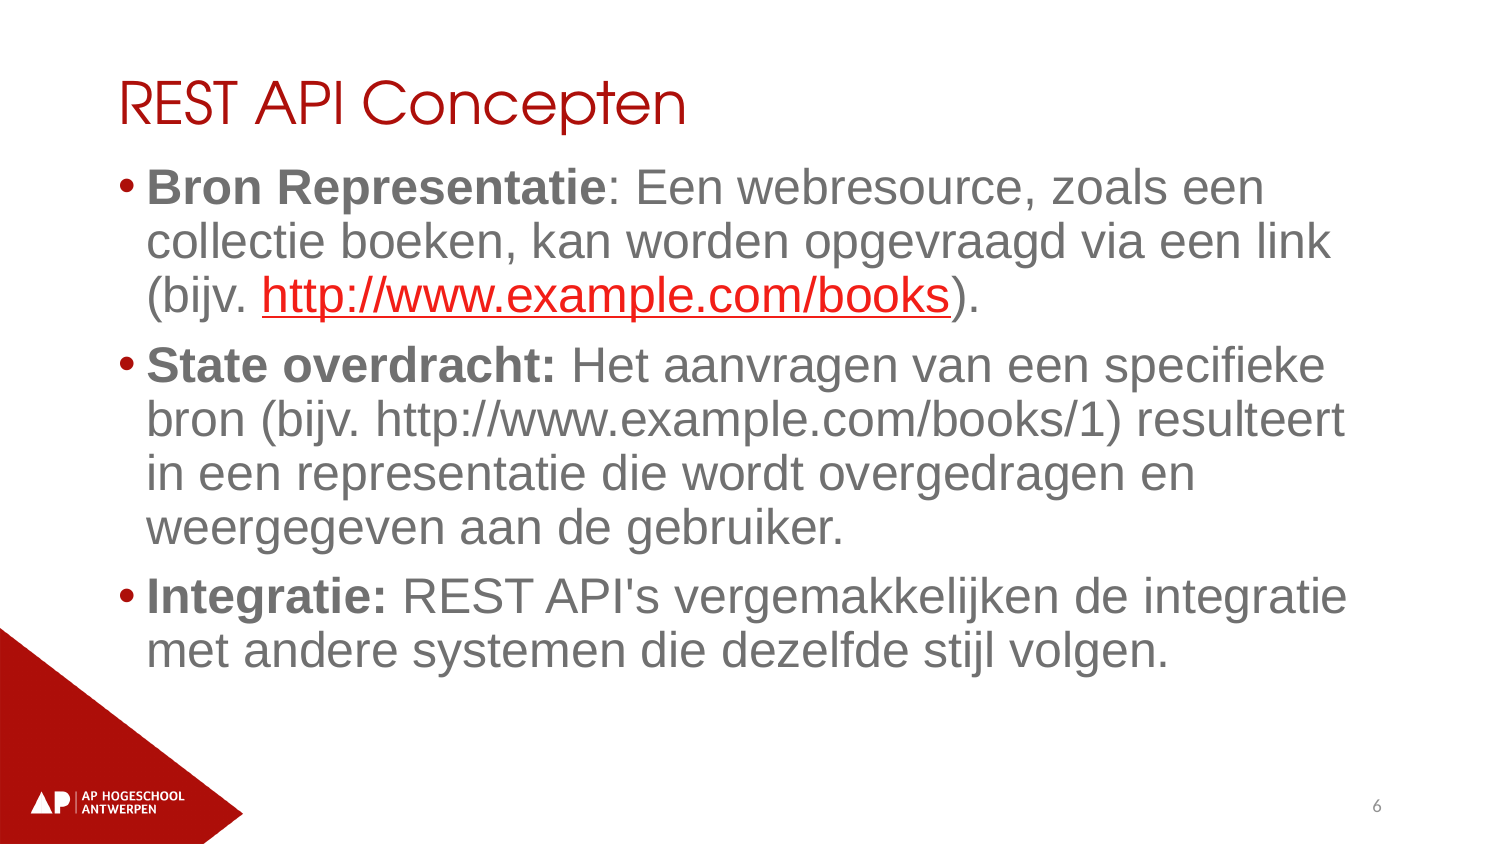

# REST API Concepten
Bron Representatie: Een webresource, zoals een collectie boeken, kan worden opgevraagd via een link (bijv. http://www.example.com/books).
State overdracht: Het aanvragen van een specifieke bron (bijv. http://www.example.com/books/1) resulteert in een representatie die wordt overgedragen en weergegeven aan de gebruiker.
Integratie: REST API's vergemakkelijken de integratie met andere systemen die dezelfde stijl volgen.
6